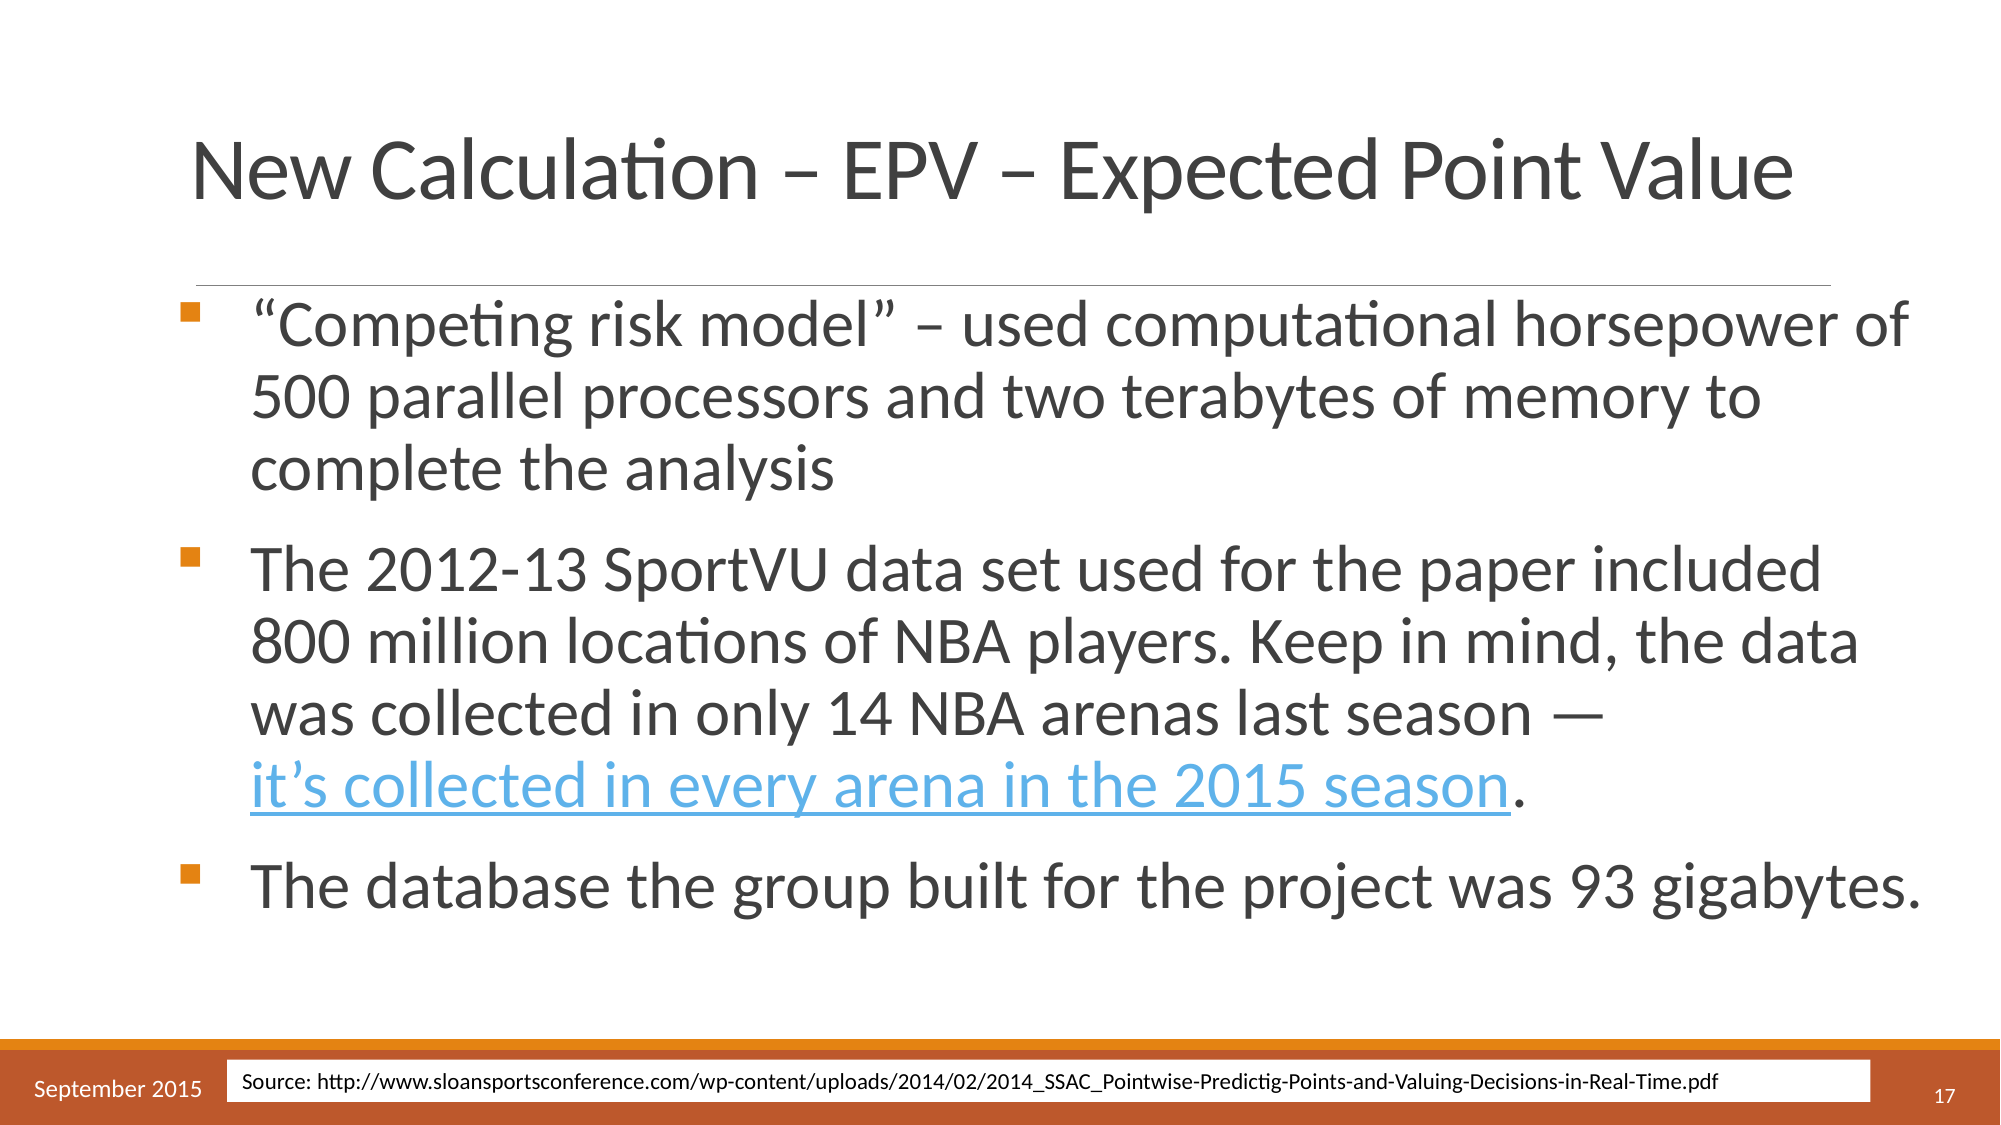

# New Calculation – EPV – Expected Point Value
“Competing risk model” – used computational horsepower of 500 parallel processors and two terabytes of memory to complete the analysis
The 2012-13 SportVU data set used for the paper included 800 million locations of NBA players. Keep in mind, the data was collected in only 14 NBA arenas last season — it’s collected in every arena in the 2015 season.
The database the group built for the project was 93 gigabytes.
Source: http://www.sloansportsconference.com/wp-content/uploads/2014/02/2014_SSAC_Pointwise-Predictig-Points-and-Valuing-Decisions-in-Real-Time.pdf
© Dr. Dave Enterprises 2015
September 2015
17